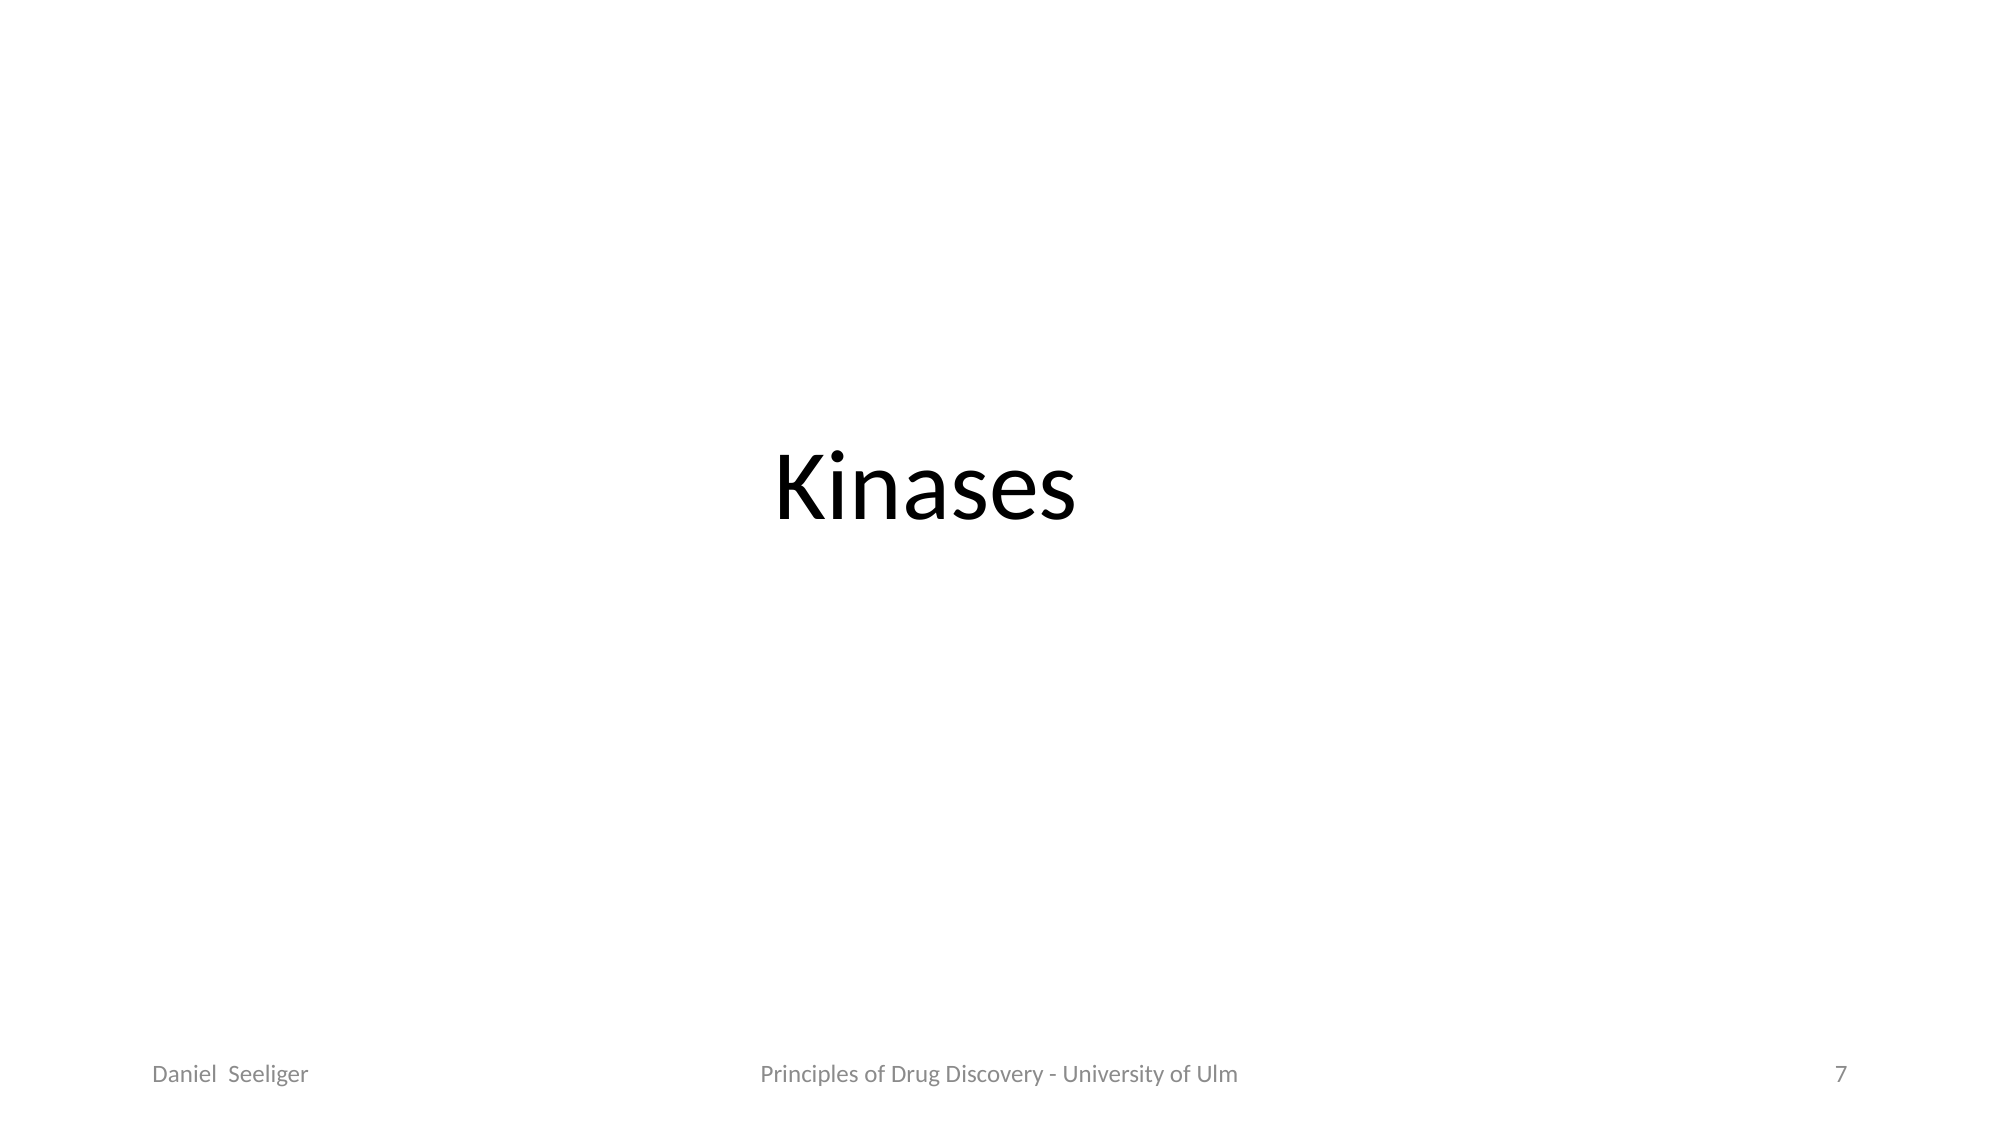

Kinases
Daniel  Seeliger
Principles of Drug Discovery - University of Ulm
7